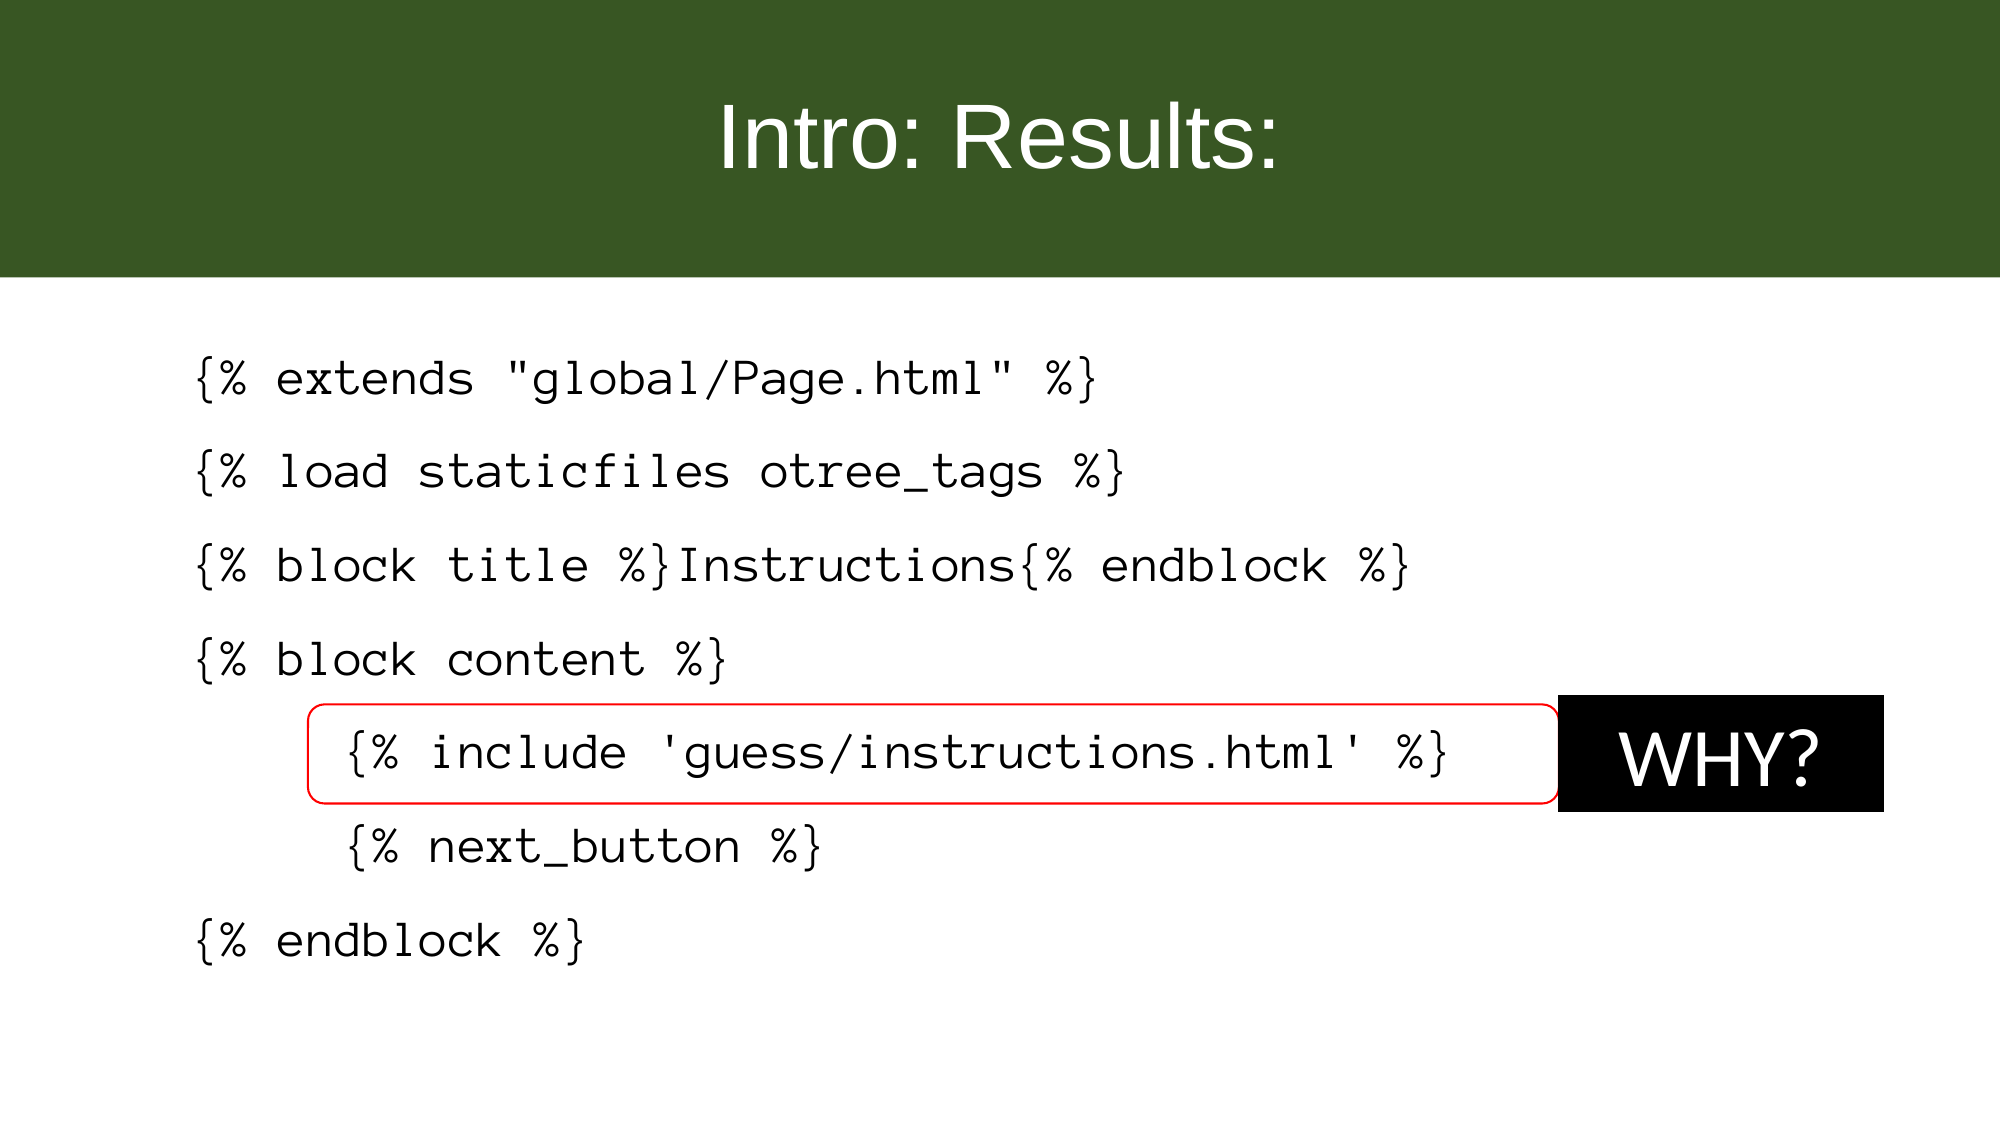

# Intro: Results:
{% extends "global/Page.html" %}
{% load staticfiles otree_tags %}
{% block title %}Instructions{% endblock %}
{% block content %}
{% include 'guess/instructions.html' %}
{% next_button %}
{% endblock %}
WHY?